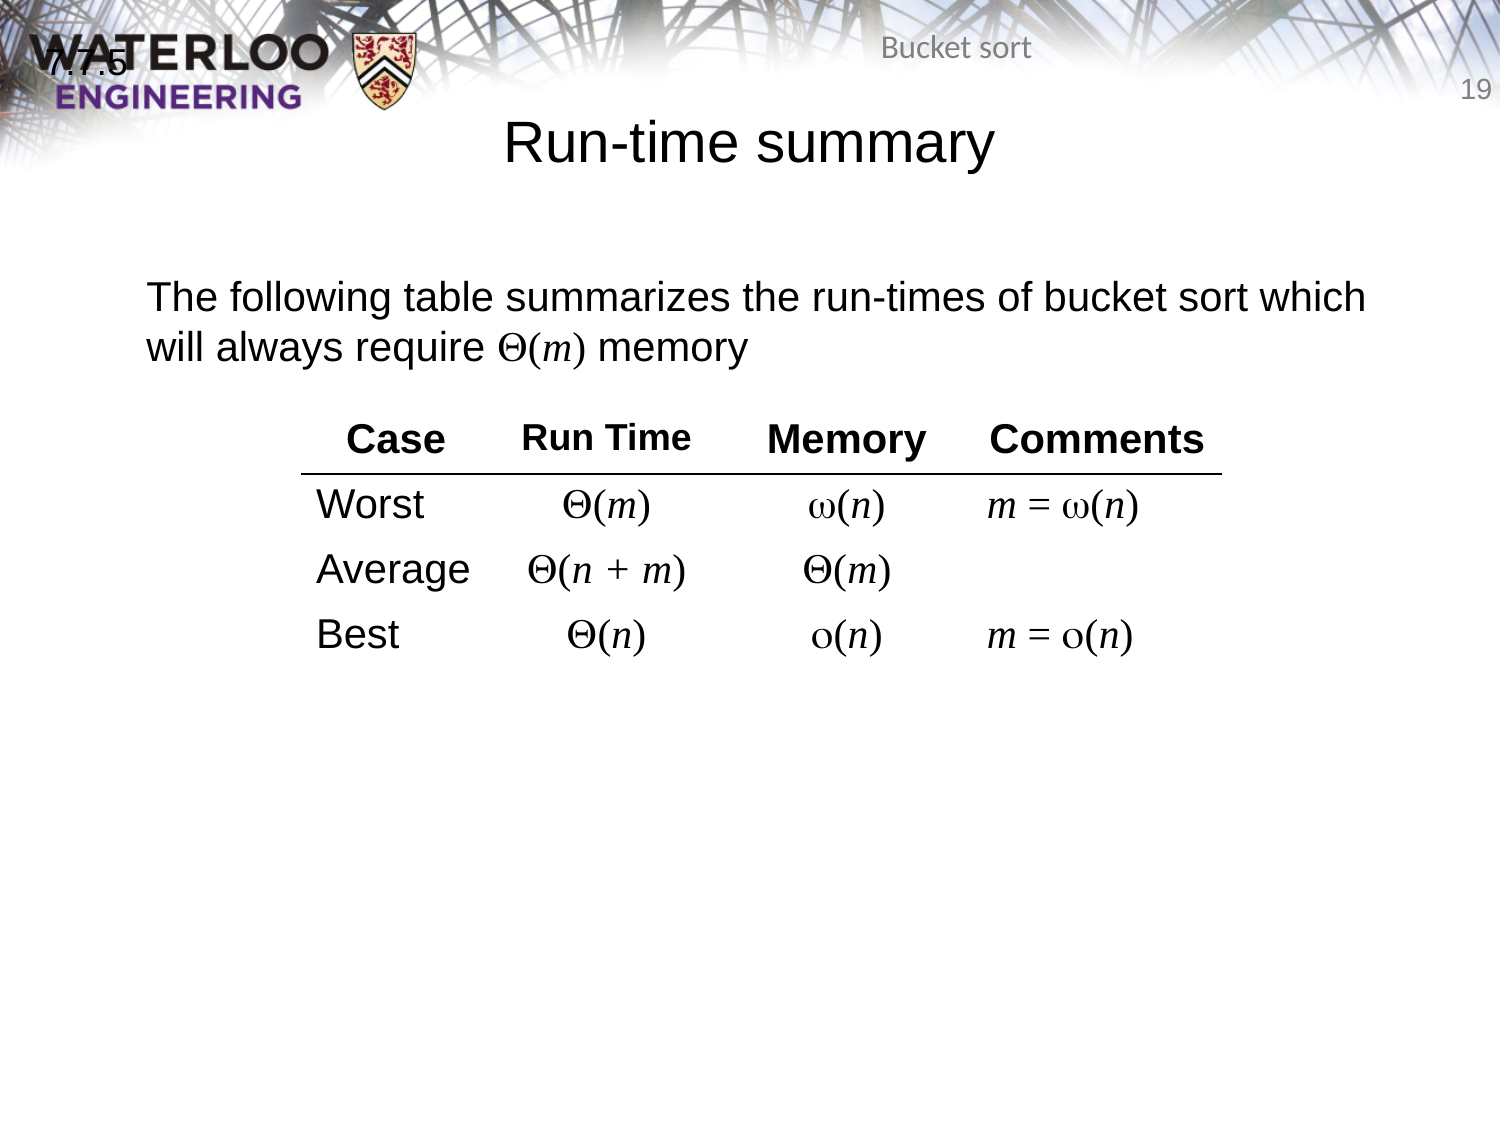

7.7.5
# Run-time summary
	The following table summarizes the run-times of bucket sort which will always require Θ(m) memory

| Case | Run Time | Memory | Comments |
| --- | --- | --- | --- |
| Worst | Θ(m) | ω(n) | m = ω(n) |
| Average | Θ(n + m) | Θ(m) |  |
| Best | Θ(n) | ο(n) | m = ο(n) |